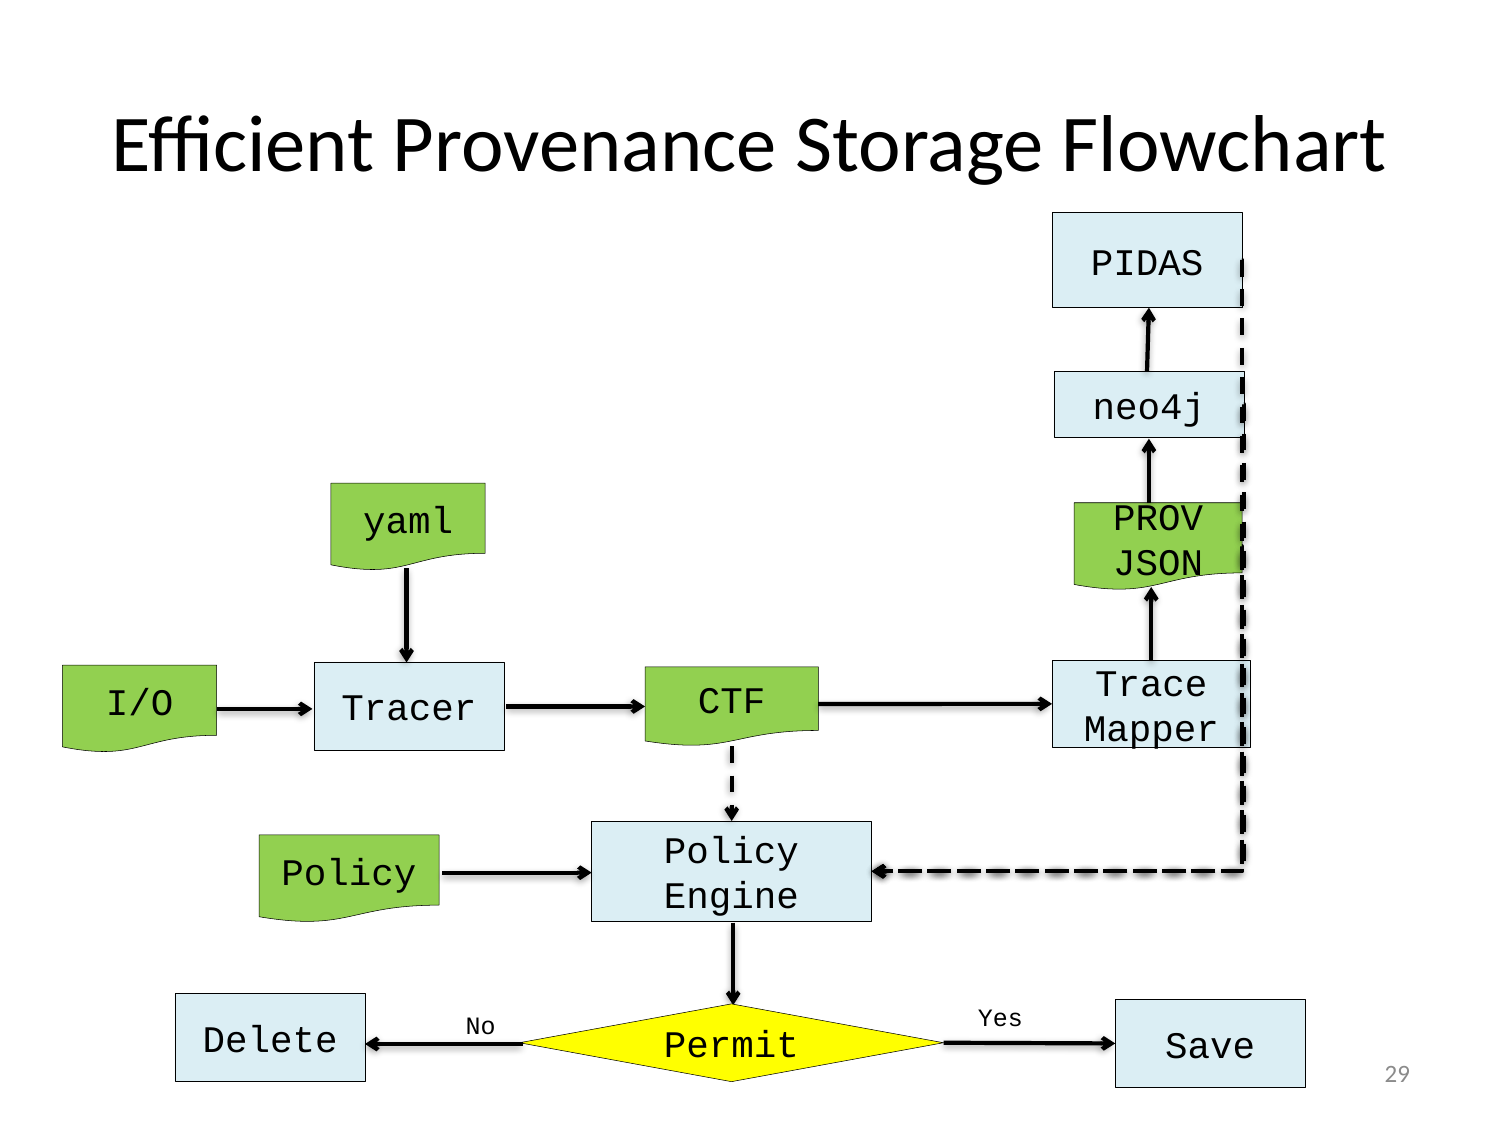

# Efficient Provenance Storage Flowchart
PIDAS
neo4j
yaml
PROV
JSON
Trace Mapper
Tracer
I/O
CTF
Policy
Engine
Policy
Delete
Yes
Save
No
Permit
29